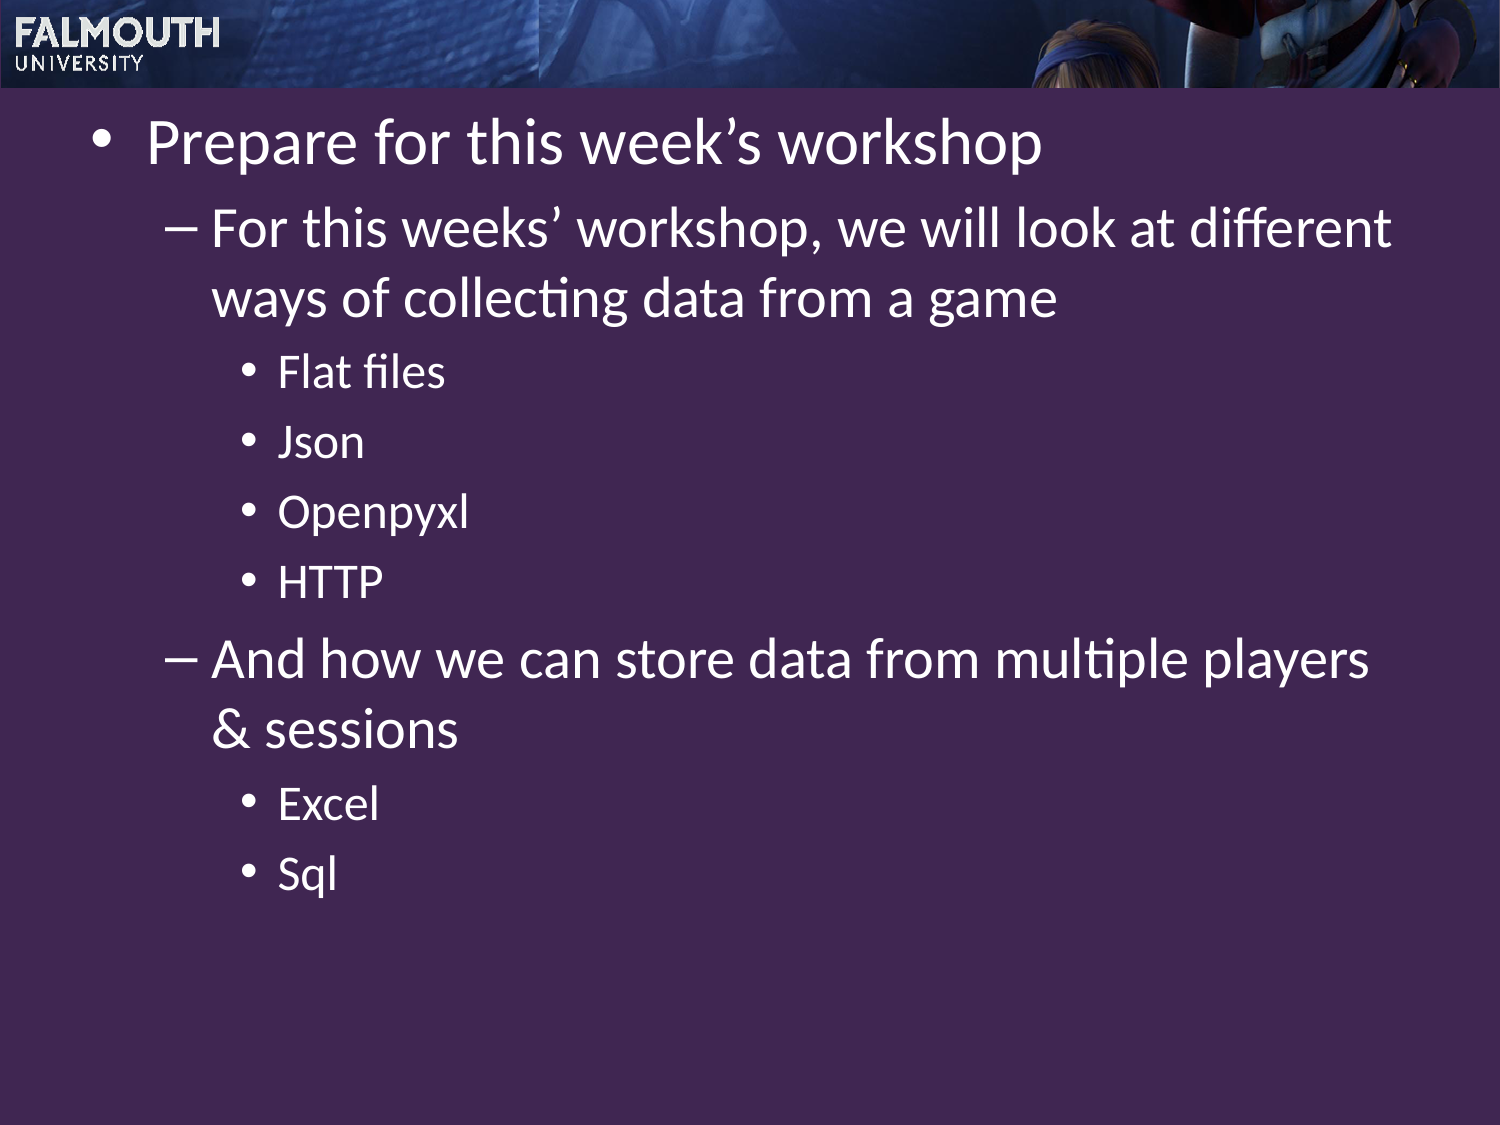

Prepare for this week’s workshop
For this weeks’ workshop, we will look at different ways of collecting data from a game
Flat files
Json
Openpyxl
HTTP
And how we can store data from multiple players & sessions
Excel
Sql